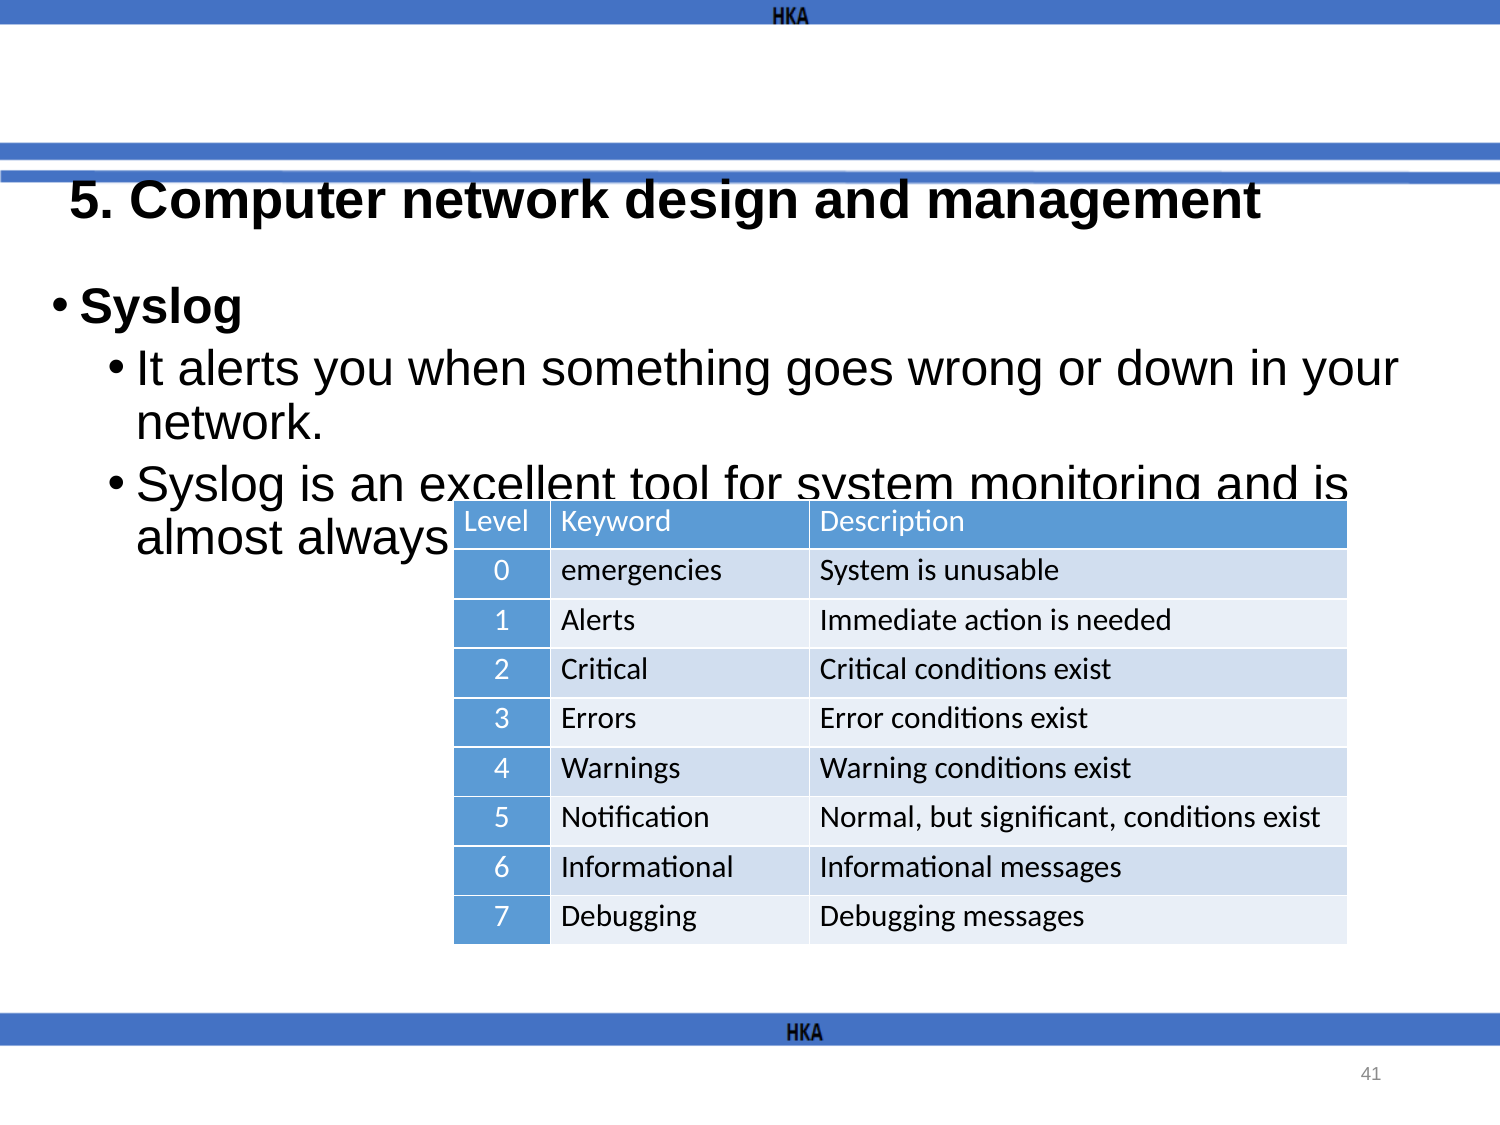

# 5. Computer network design and management
Syslog
It alerts you when something goes wrong or down in your network.
Syslog is an excellent tool for system monitoring and is almost always included in your distribution

| Level | Keyword | Description |
| --- | --- | --- |
| 0 | emergencies | System is unusable |
| 1 | Alerts | Immediate action is needed |
| 2 | Critical | Critical conditions exist |
| 3 | Errors | Error conditions exist |
| 4 | Warnings | Warning conditions exist |
| 5 | Notification | Normal, but significant, conditions exist |
| 6 | Informational | Informational messages |
| 7 | Debugging | Debugging messages |
41